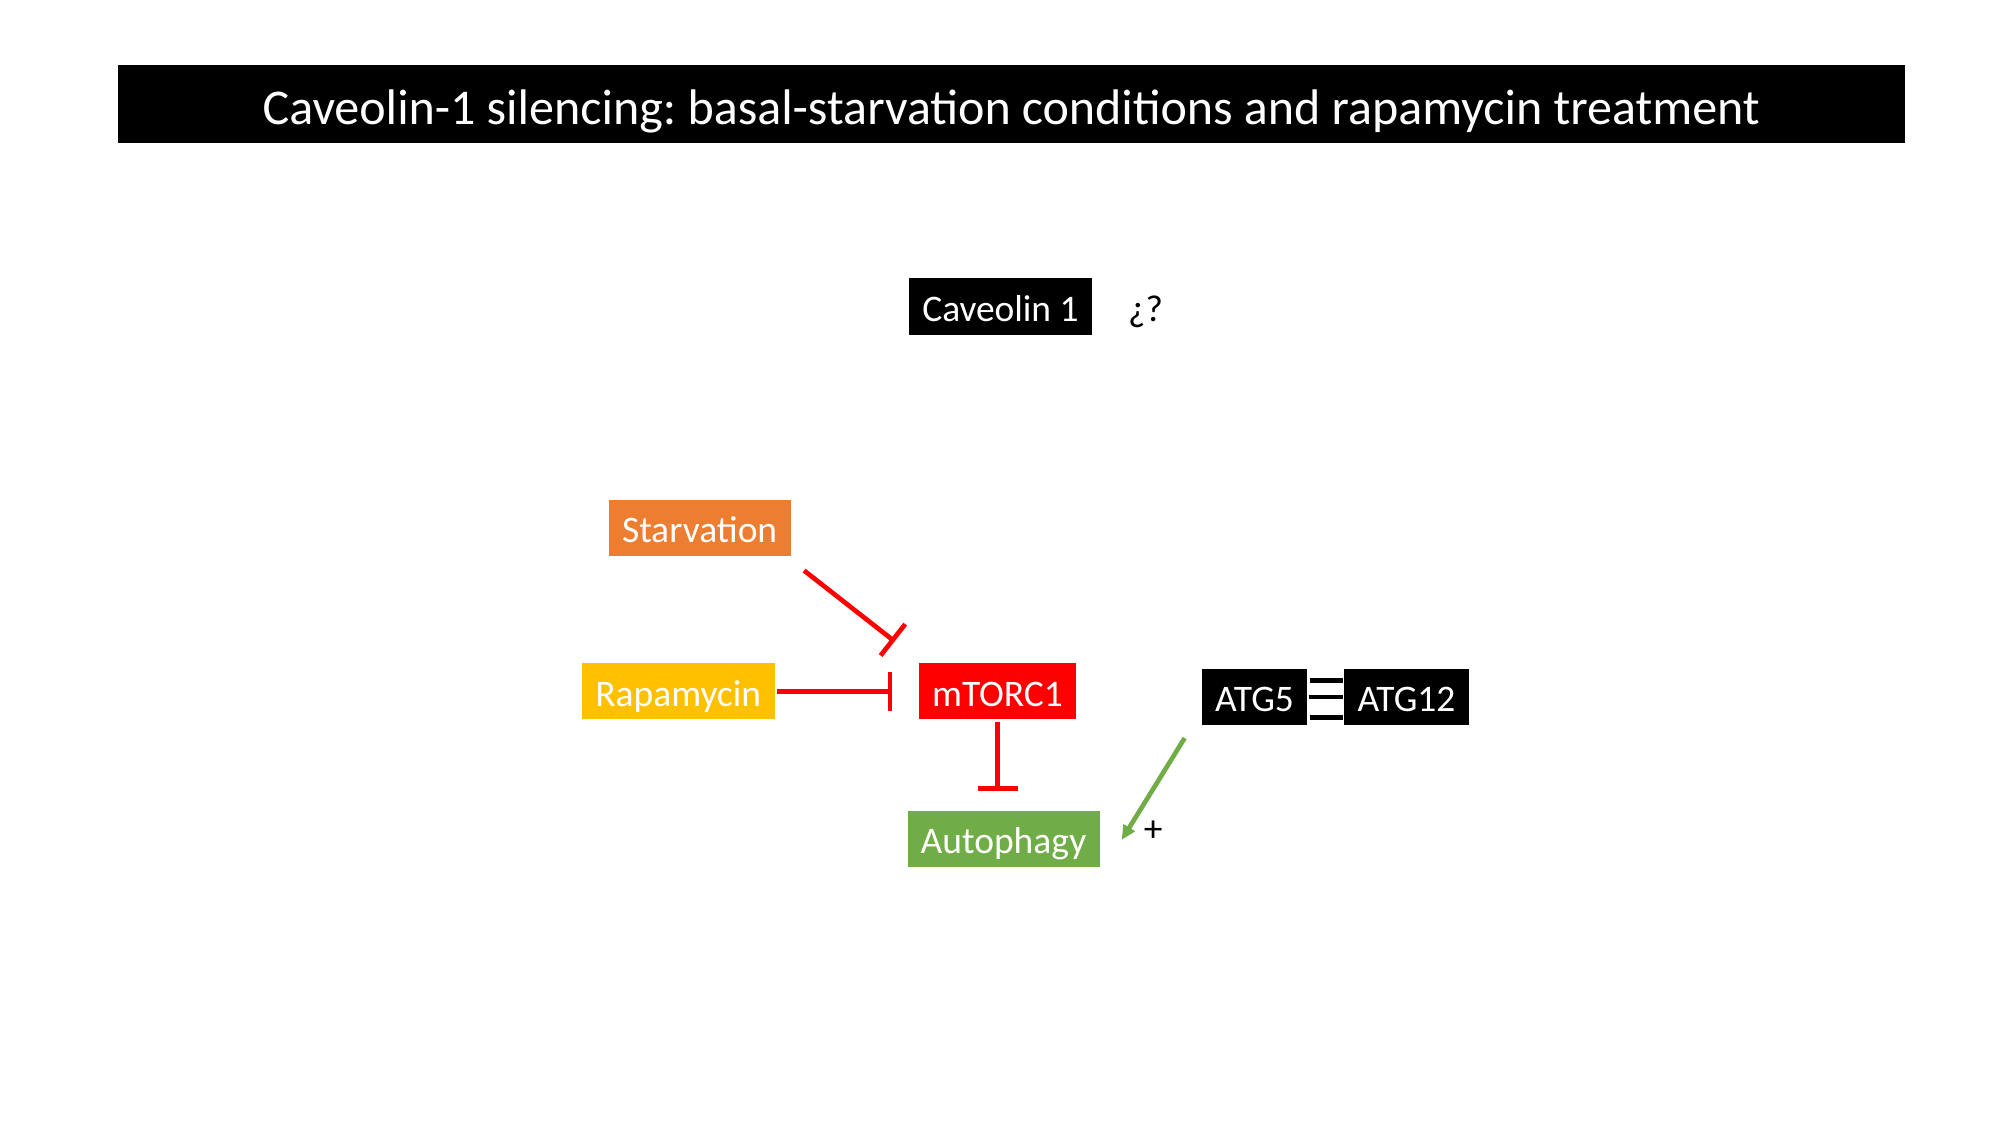

Caveolin-1 silencing: basal-starvation conditions and rapamycin treatment
Caveolin 1
¿?
Starvation
Rapamycin
mTORC1
ATG5
ATG12
+
Autophagy